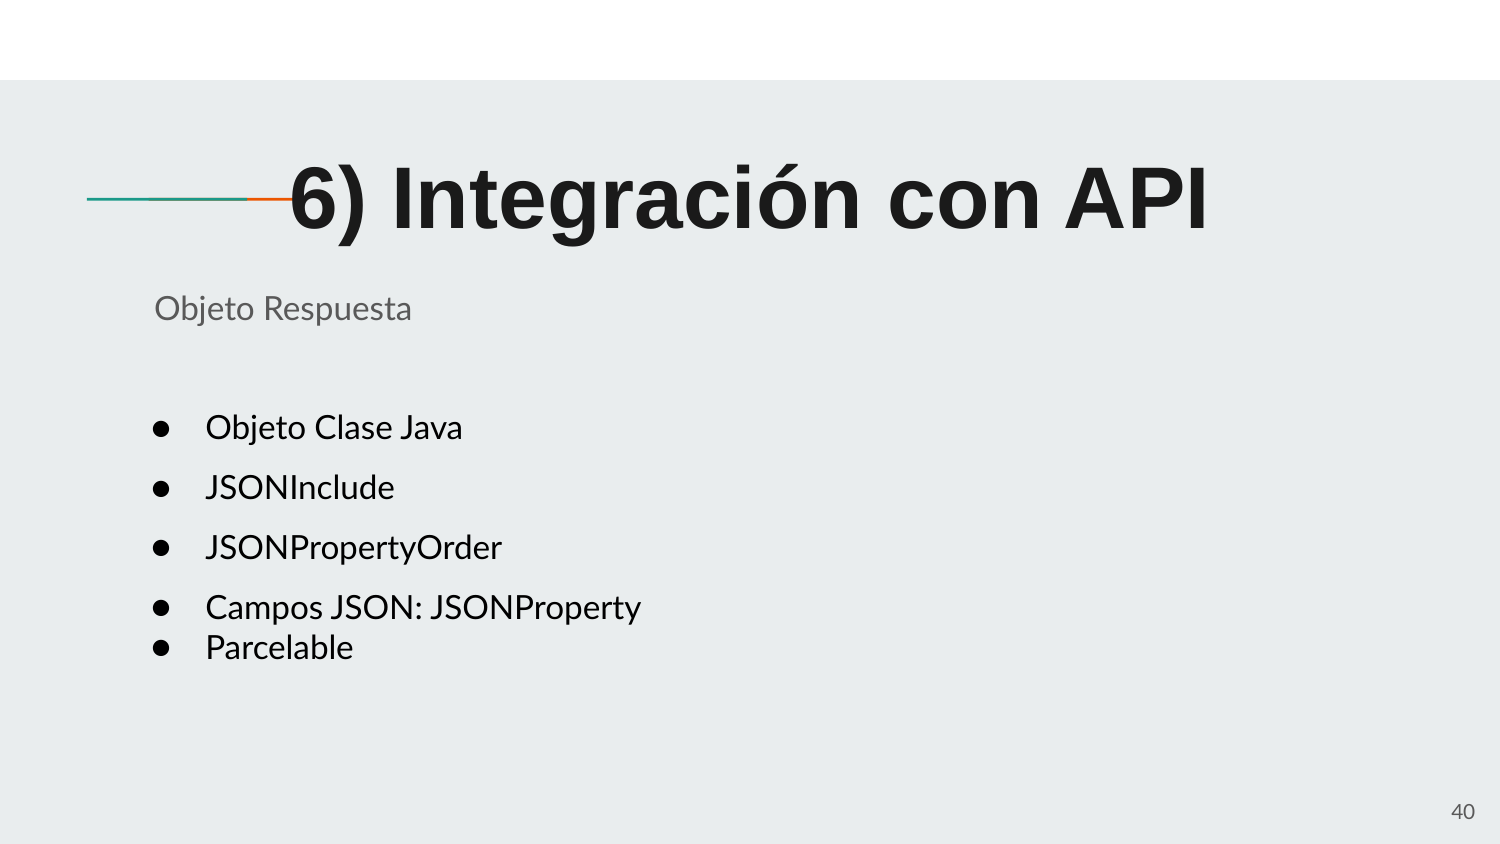

# 6) Integración con API
Objeto Respuesta
Objeto Clase Java
JSONInclude
JSONPropertyOrder
Campos JSON: JSONProperty
Parcelable

40